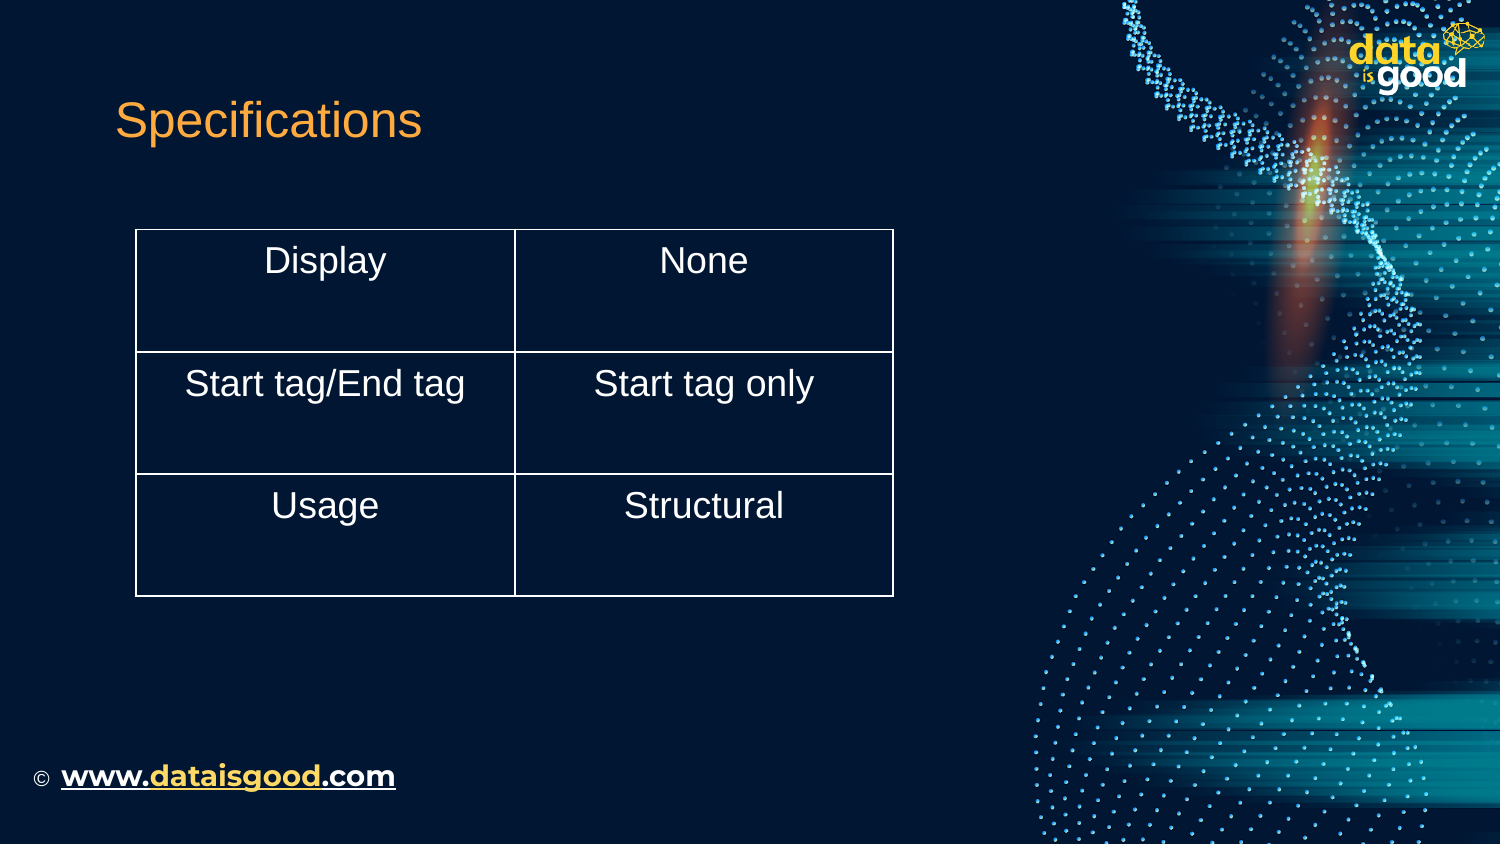

# Specifications
| Display | None |
| --- | --- |
| Start tag/End tag | Start tag only |
| Usage | Structural |